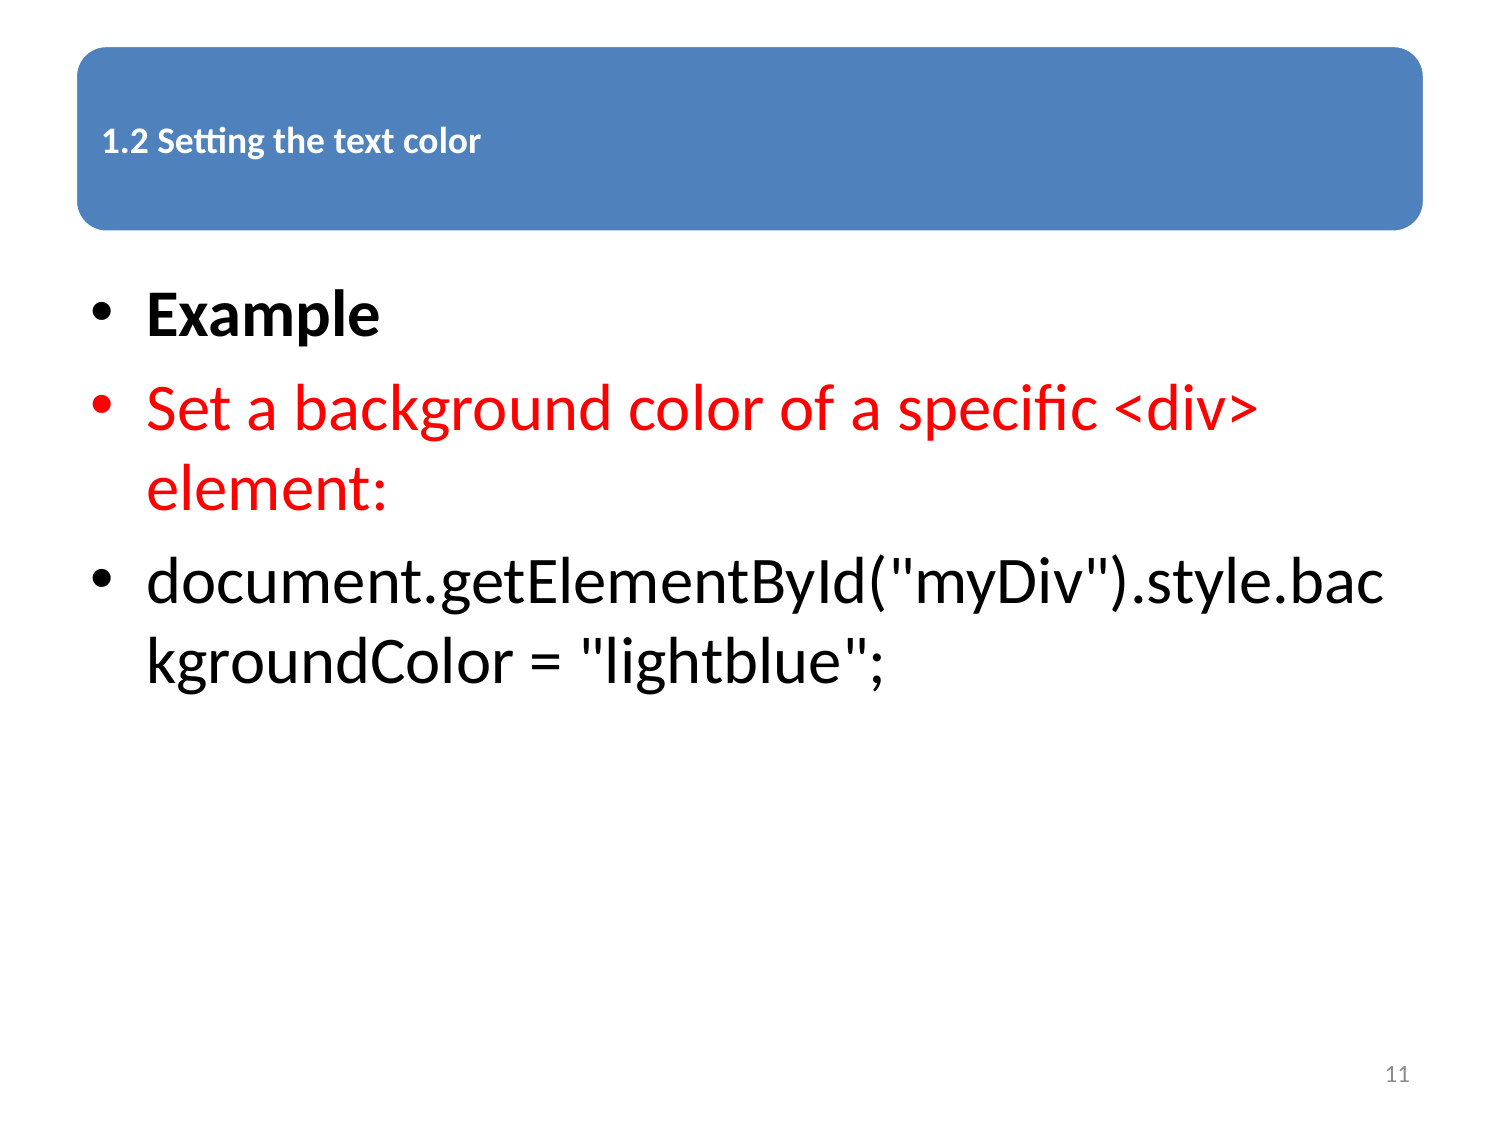

1.2 Setting the text color
Example
Set a background color of a specific <div> element:
document.getElementById("myDiv").style.backgroundColor = "lightblue";
11